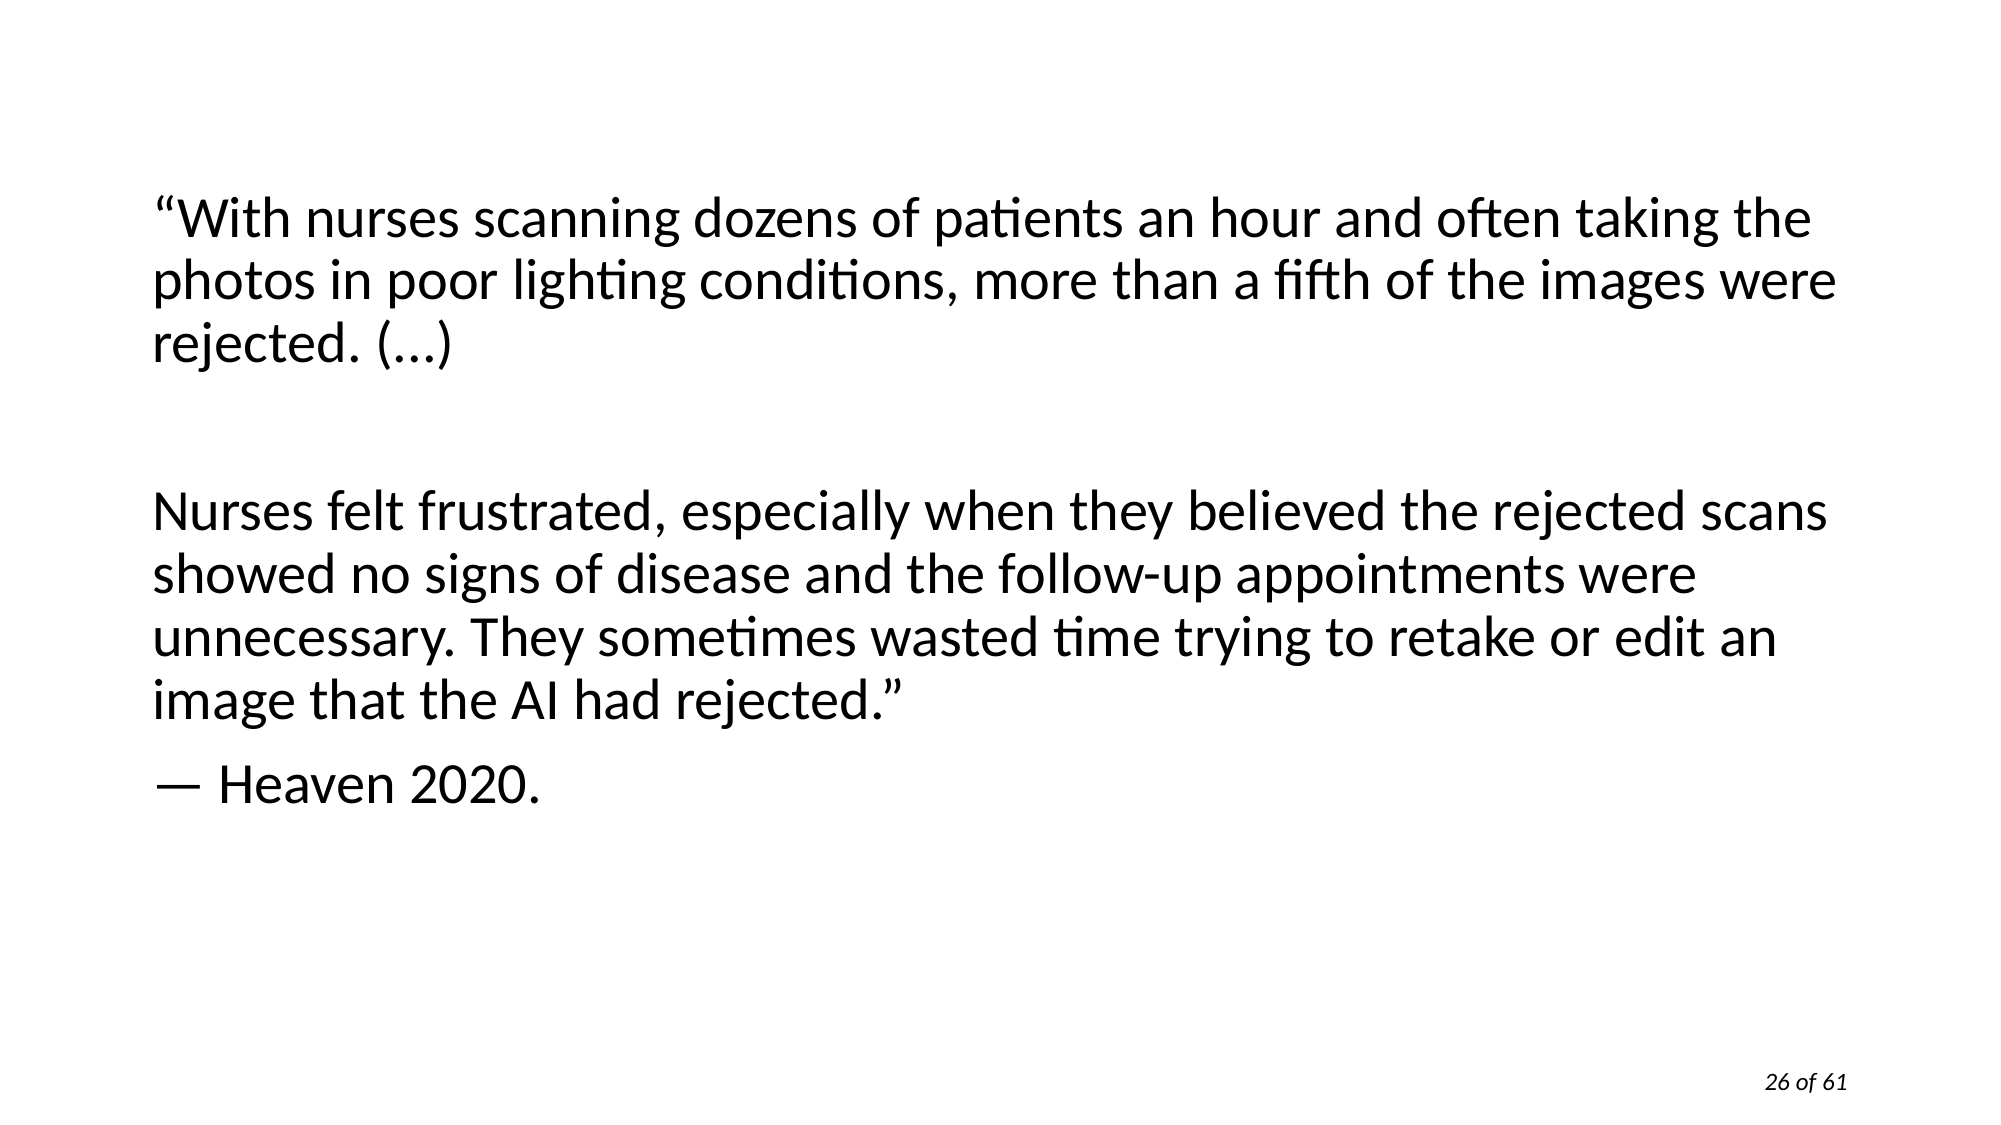

“With nurses scanning dozens of patients an hour and often taking the photos in poor lighting conditions, more than a fifth of the images were rejected. (...)

Nurses felt frustrated, especially when they believed the rejected scans showed no signs of disease and the follow-up appointments were unnecessary. They sometimes wasted time trying to retake or edit an image that the AI had rejected.”
— Heaven 2020.